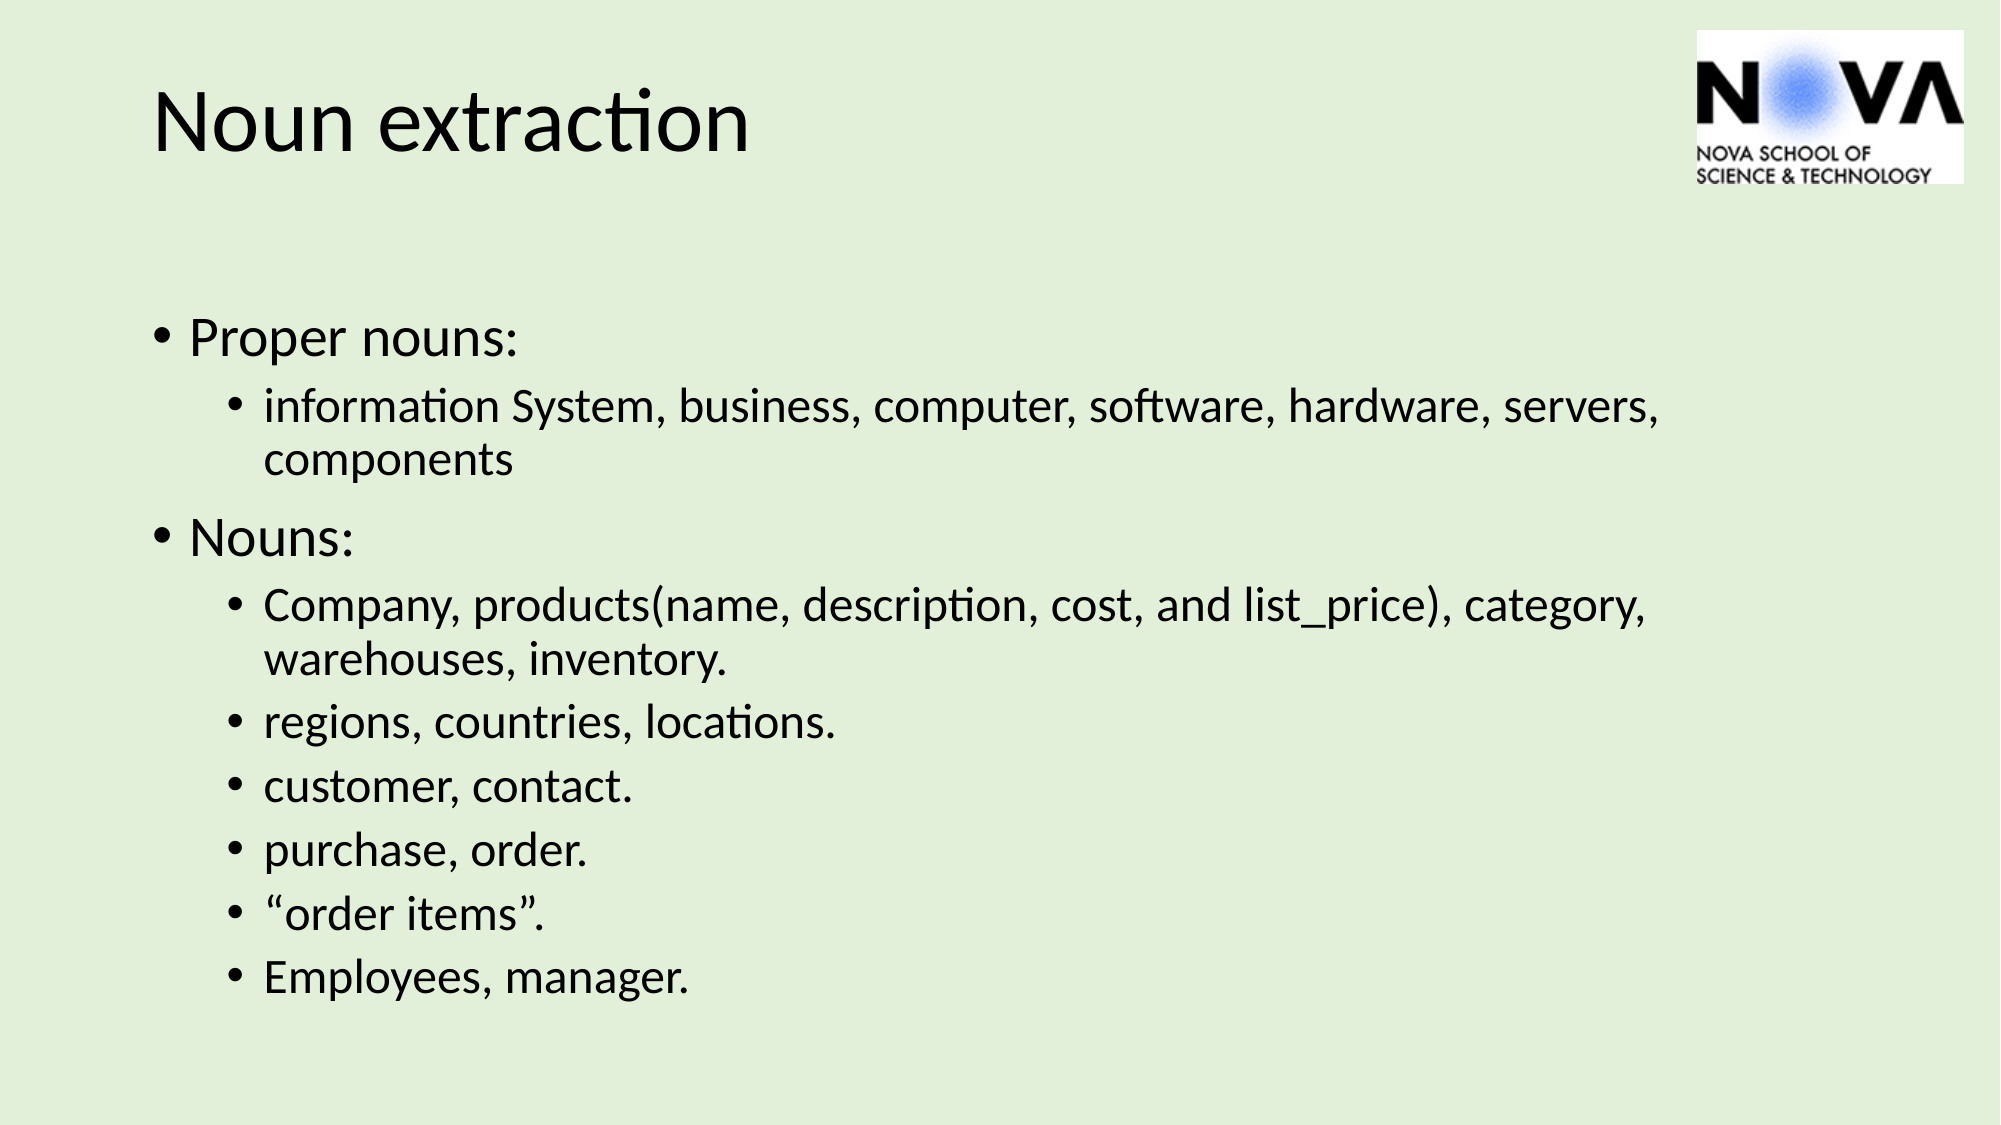

# Noun extraction
Proper nouns:
information System, business, computer, software, hardware, servers, components
Nouns:
Company, products(name, description, cost, and list_price), category, warehouses, inventory.
regions, countries, locations.
customer, contact.
purchase, order.
“order items”.
Employees, manager.